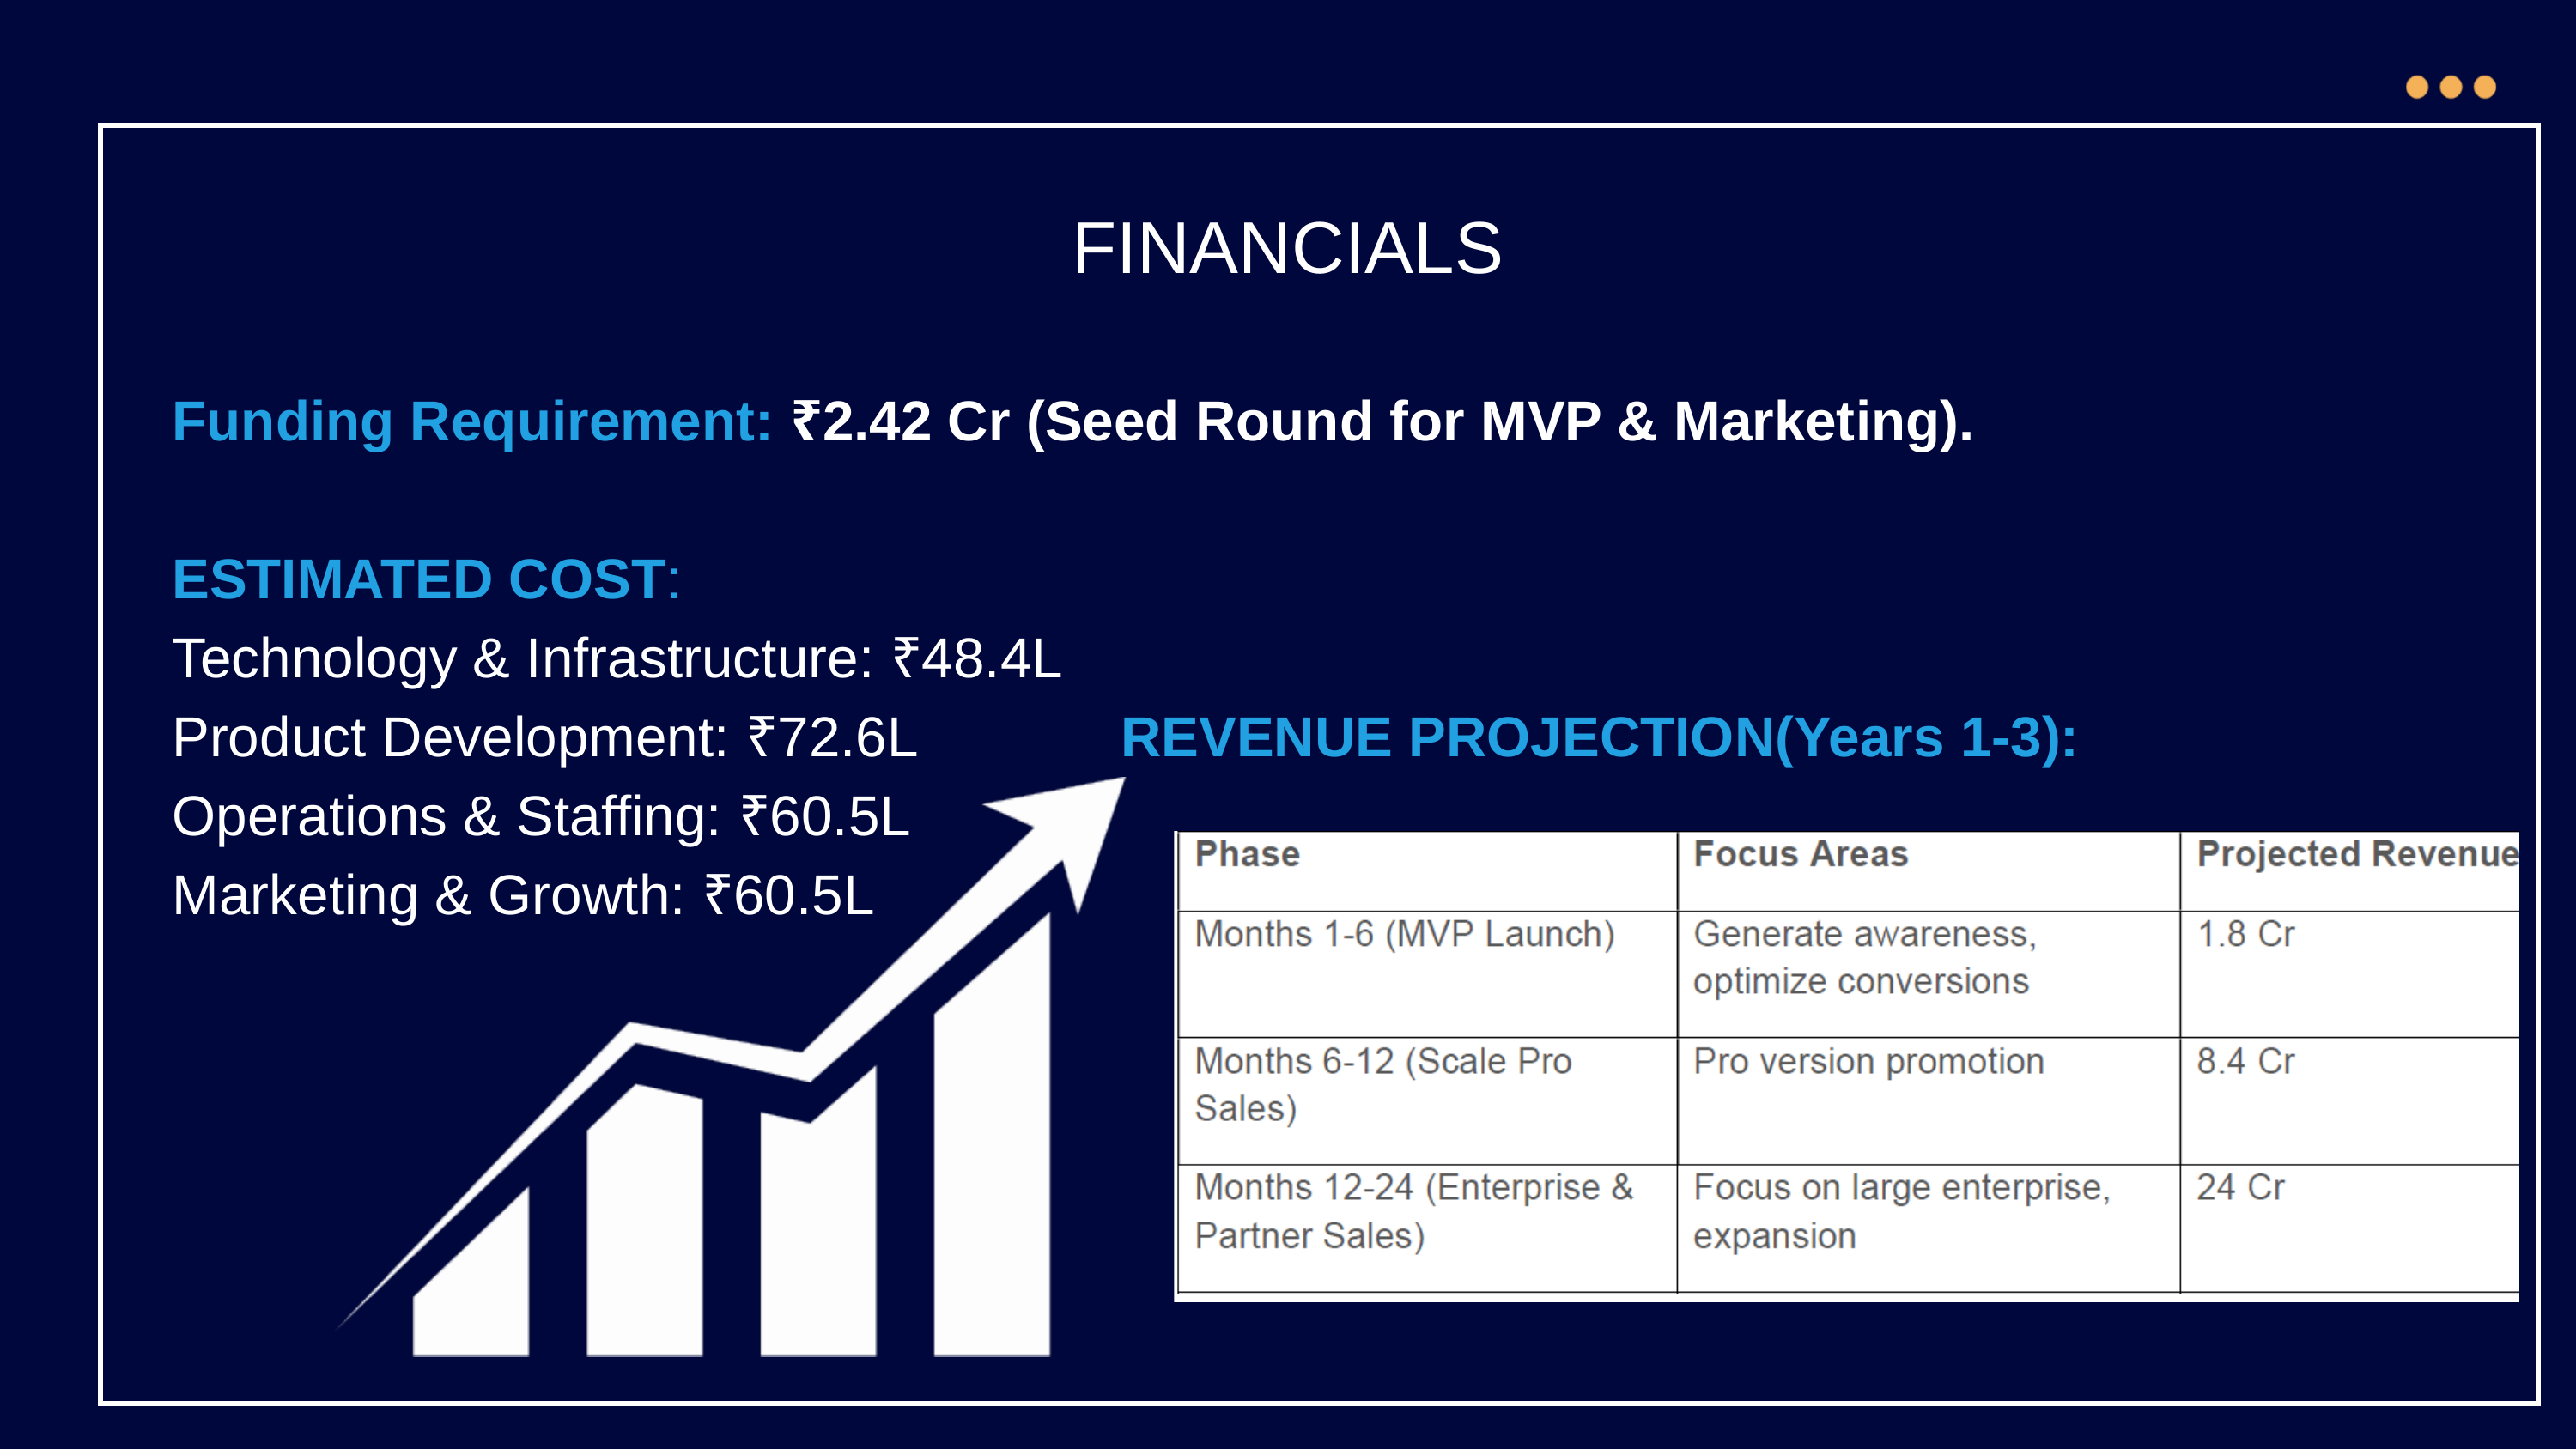

FINANCIALS
Funding Requirement: ₹2.42 Cr (Seed Round for MVP & Marketing).

ESTIMATED COST:
Technology & Infrastructure: ₹48.4L
Product Development: ₹72.6L             REVENUE PROJECTION(Years 1-3):
Operations & Staffing: ₹60.5L
Marketing & Growth: ₹60.5L